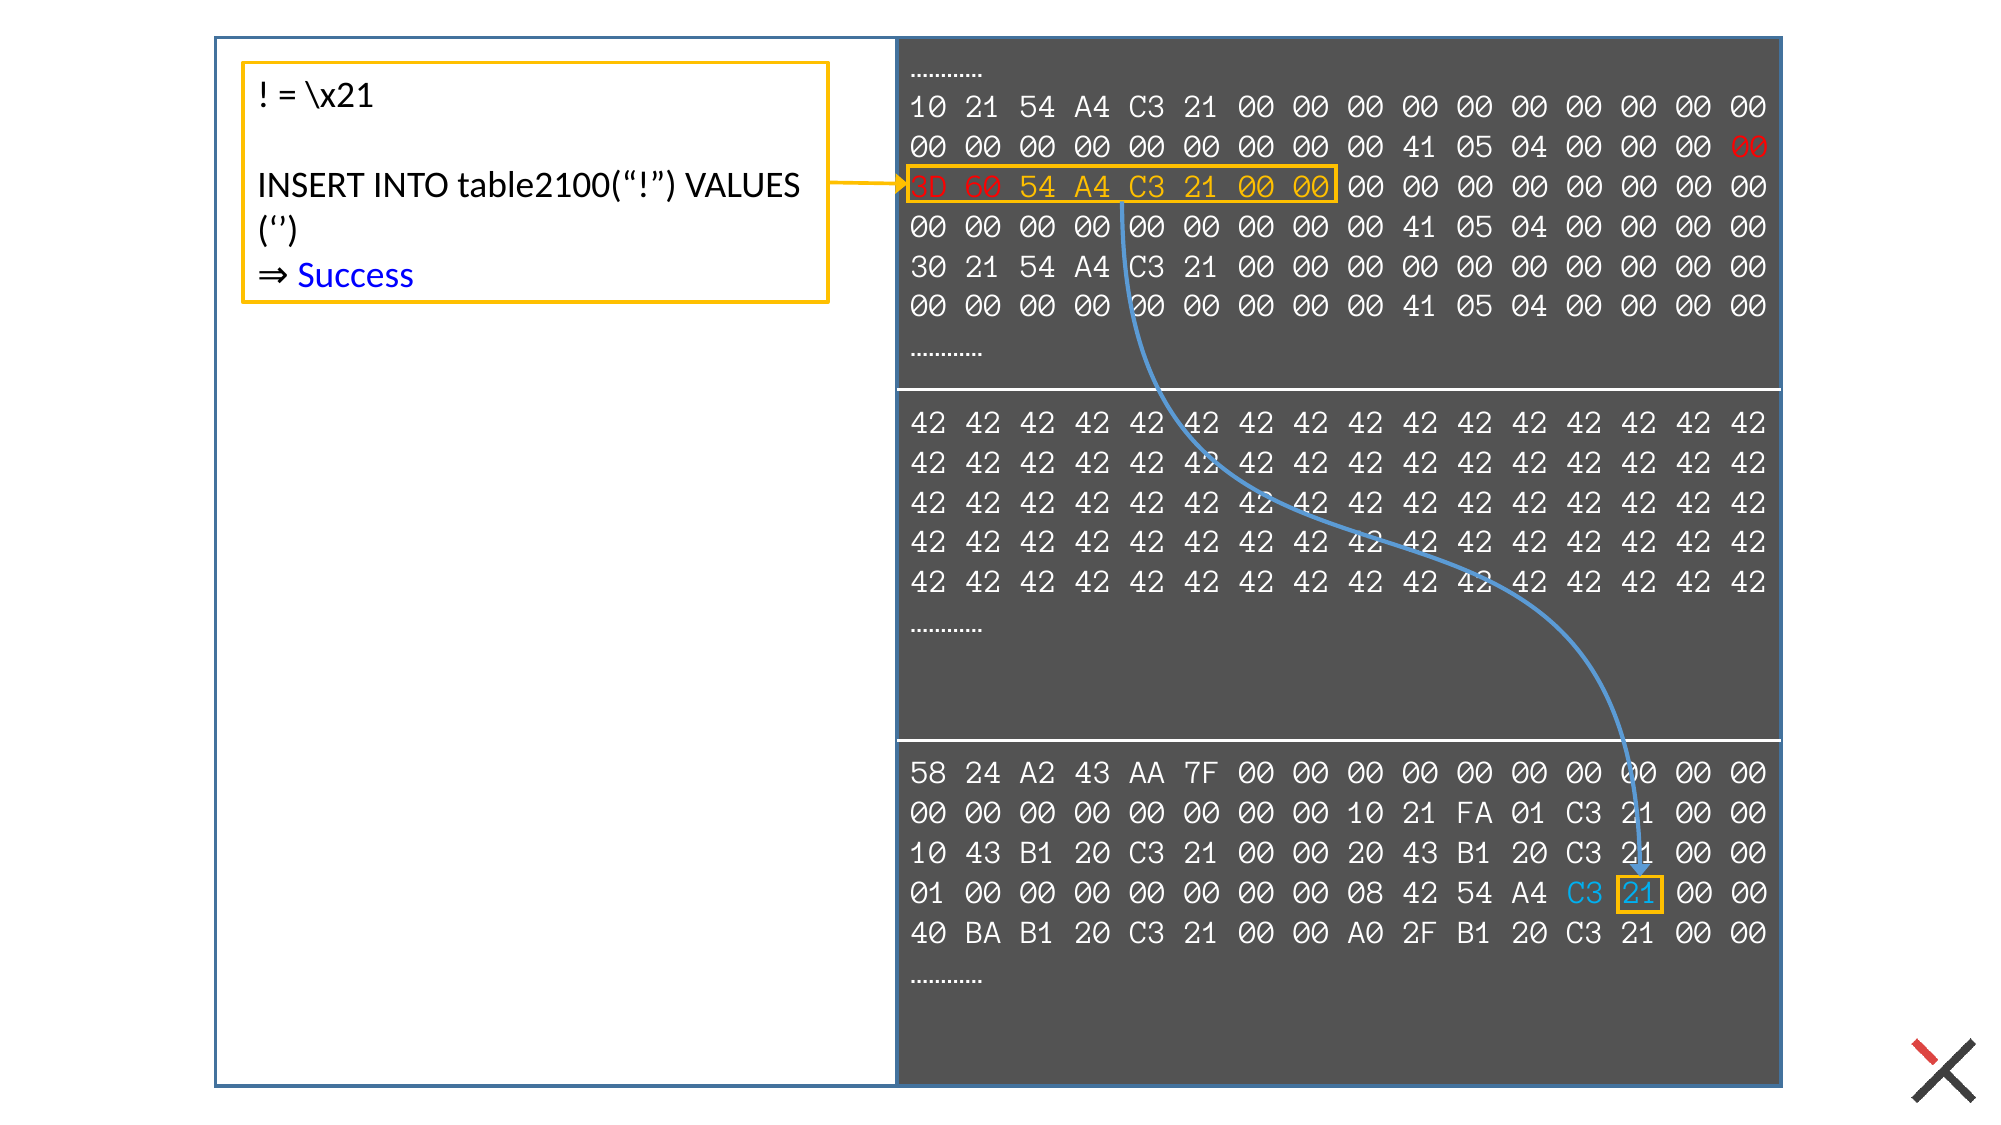

…………
10 21 54 A4 C3 21 00 00 00 00 00 00 00 00 00 00
00 00 00 00 00 00 00 00 00 41 05 04 00 00 00 00
3D 60 54 A4 C3 21 00 00 00 00 00 00 00 00 00 00
00 00 00 00 00 00 00 00 00 41 05 04 00 00 00 00
30 21 54 A4 C3 21 00 00 00 00 00 00 00 00 00 00
00 00 00 00 00 00 00 00 00 41 05 04 00 00 00 00
…………

! = \x21

INSERT INTO table2100(“!”) VALUES (‘’)
⇒ Success

42 42 42 42 42 42 42 42 42 42 42 42 42 42 42 42
42 42 42 42 42 42 42 42 42 42 42 42 42 42 42 42
42 42 42 42 42 42 42 42 42 42 42 42 42 42 42 42
42 42 42 42 42 42 42 42 42 42 42 42 42 42 42 42
42 42 42 42 42 42 42 42 42 42 42 42 42 42 42 42
…………
58 24 A2 43 AA 7F 00 00 00 00 00 00 00 00 00 00
00 00 00 00 00 00 00 00 10 21 FA 01 C3 21 00 00
10 43 B1 20 C3 21 00 00 20 43 B1 20 C3 21 00 00
01 00 00 00 00 00 00 00 08 42 54 A4 C3 21 00 00
40 BA B1 20 C3 21 00 00 A0 2F B1 20 C3 21 00 00
…………